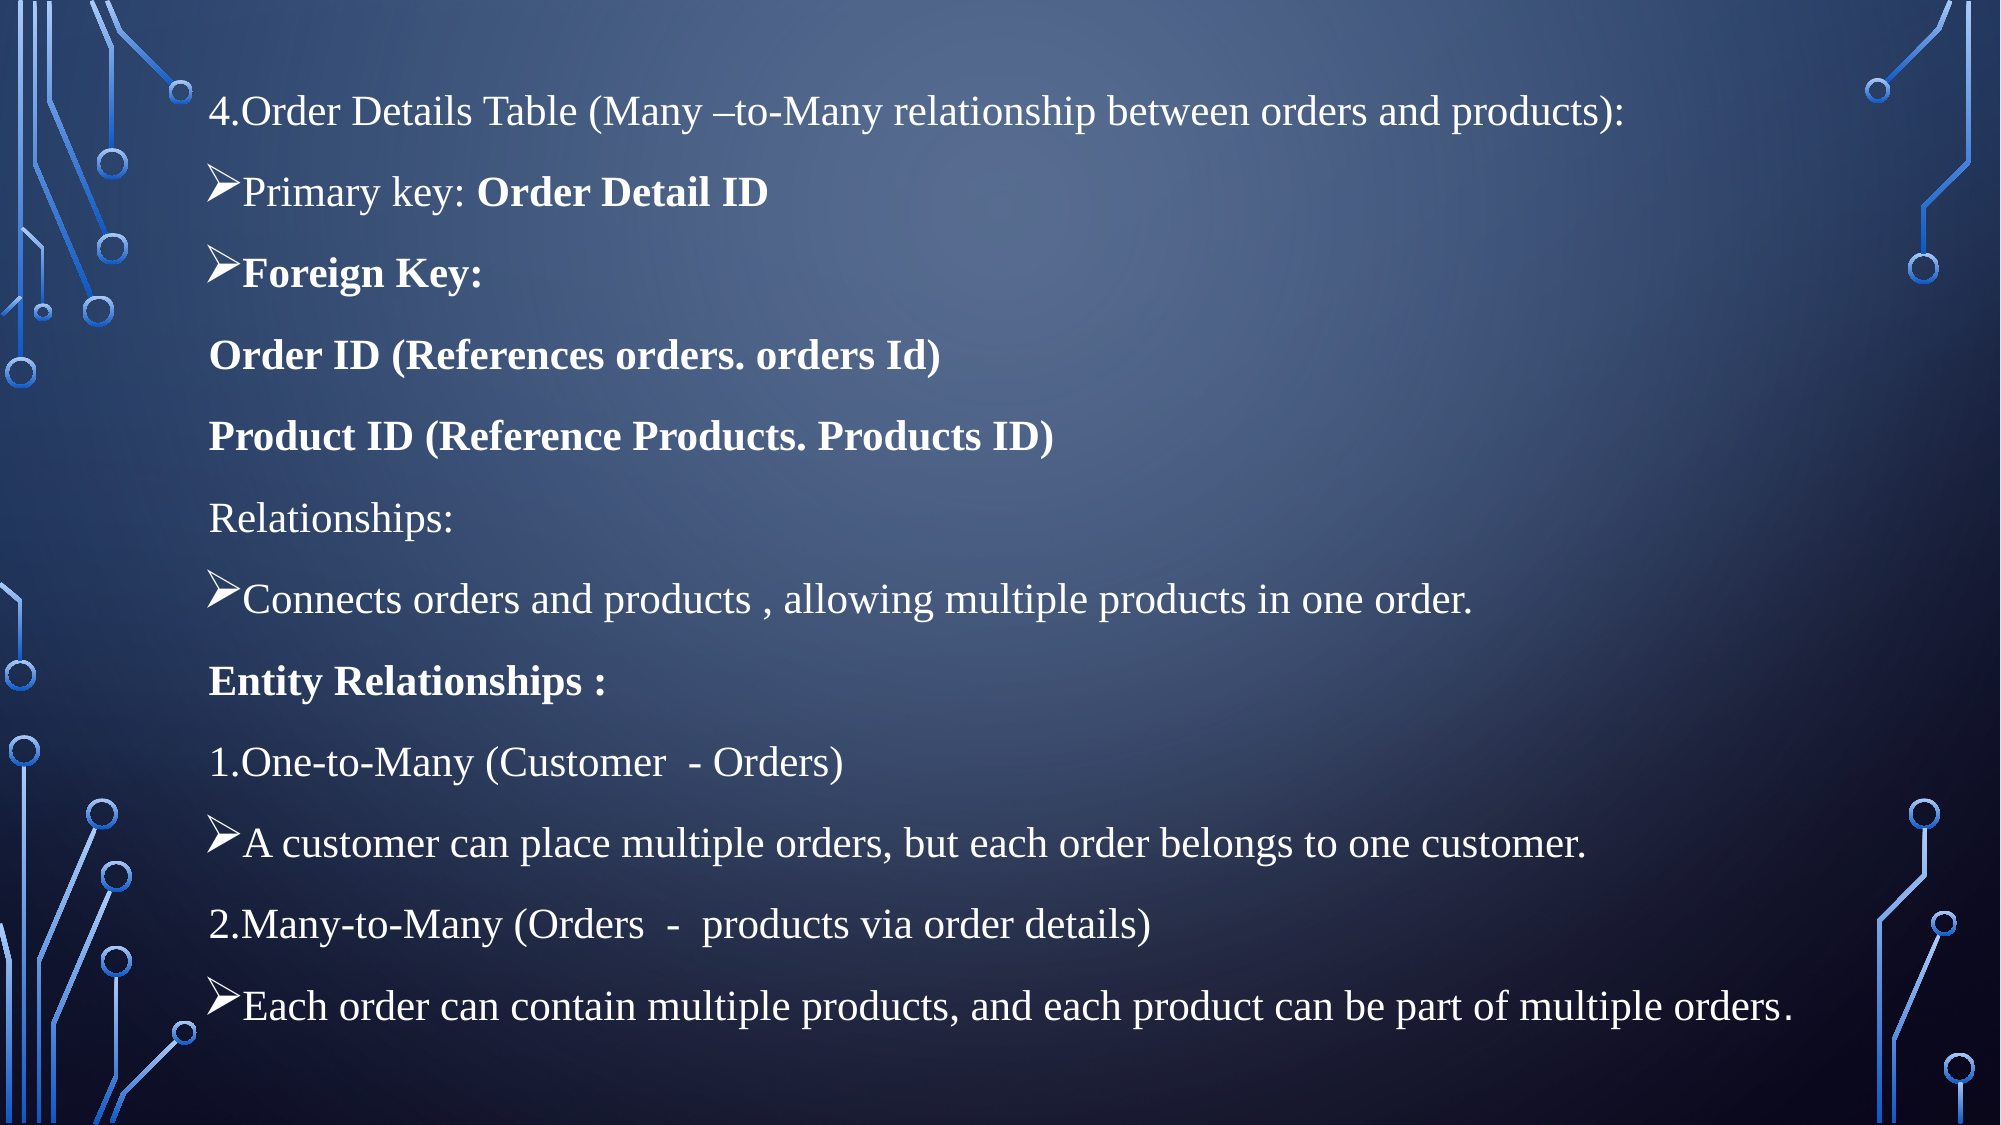

4.Order Details Table (Many –to-Many relationship between orders and products):
Primary key: Order Detail ID
Foreign Key:
Order ID (References orders. orders Id)
Product ID (Reference Products. Products ID)
Relationships:
Connects orders and products , allowing multiple products in one order.
Entity Relationships :
1.One-to-Many (Customer  - Orders)
A customer can place multiple orders, but each order belongs to one customer.
2.Many-to-Many (Orders  -  products via order details)
Each order can contain multiple products, and each product can be part of multiple orders.